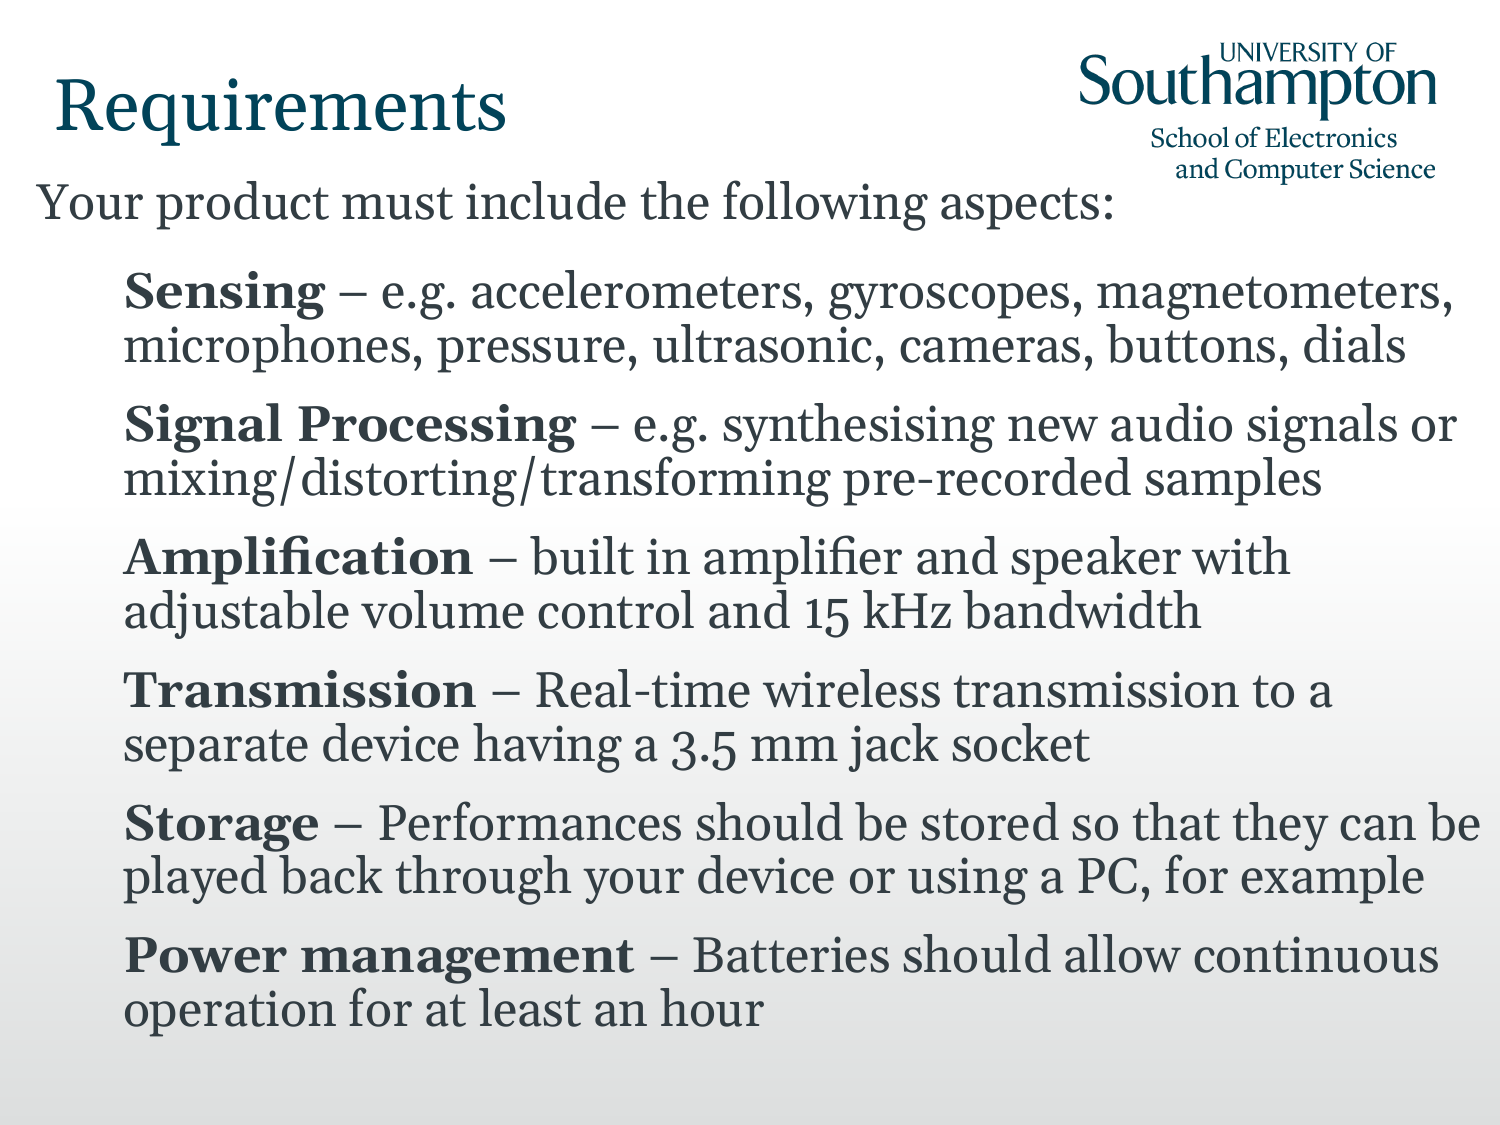

# Requirements
Your product must include the following aspects:
Sensing – e.g. accelerometers, gyroscopes, magnetometers, microphones, pressure, ultrasonic, cameras, buttons, dials
Signal Processing – e.g. synthesising new audio signals or mixing/distorting/transforming pre-recorded samples
Amplification – built in amplifier and speaker with adjustable volume control and 15 kHz bandwidth
Transmission – Real-time wireless transmission to a separate device having a 3.5 mm jack socket
Storage – Performances should be stored so that they can be played back through your device or using a PC, for example
Power management – Batteries should allow continuous operation for at least an hour